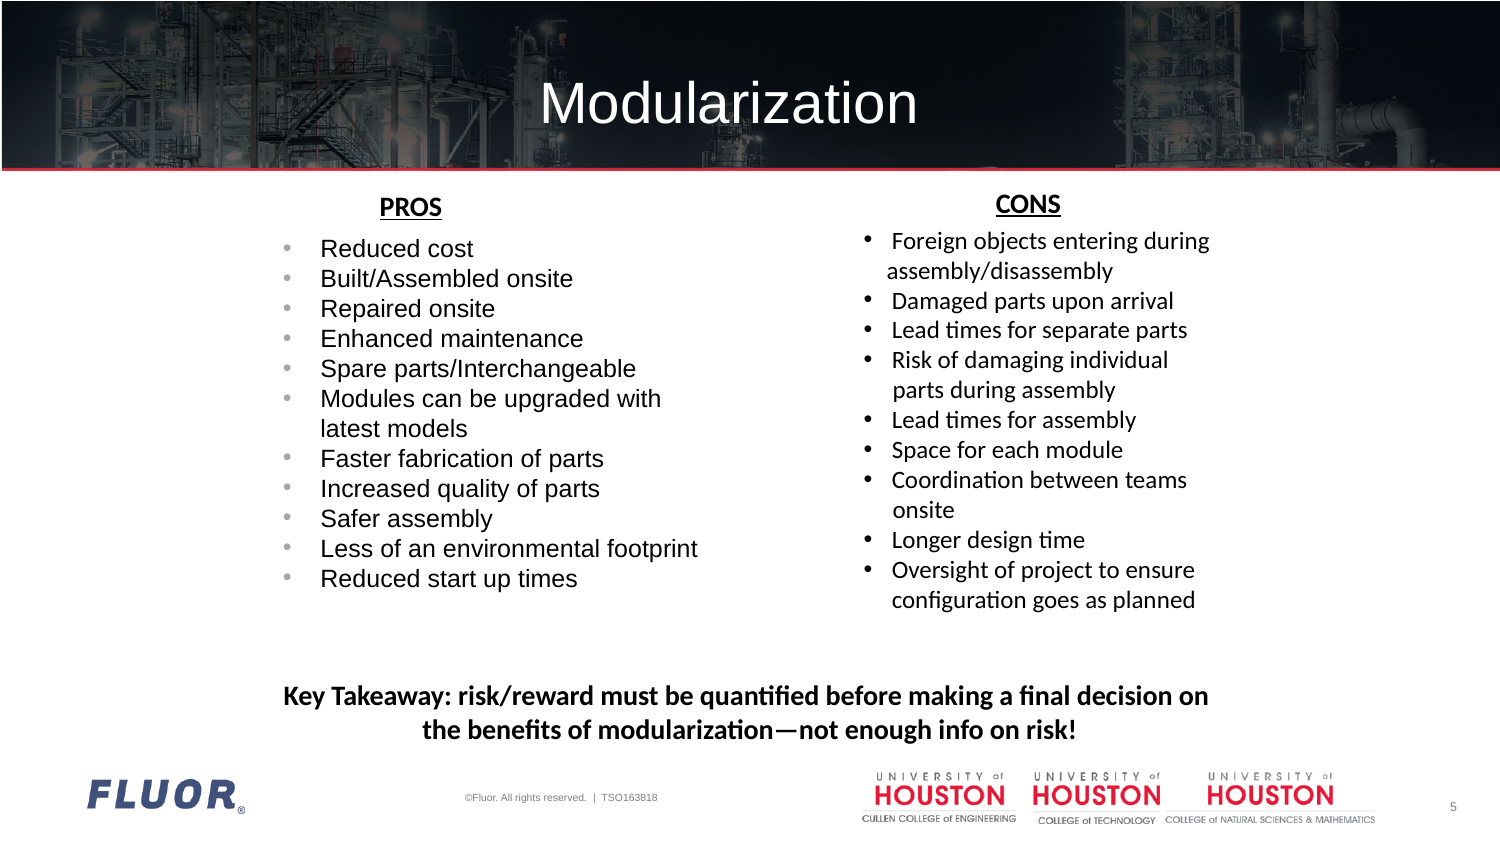

# Modularization
CONS
PROS
Foreign objects entering during
    assembly/disassembly
Damaged parts upon arrival
Lead times for separate parts
Risk of damaging individual
     parts during assembly
Lead times for assembly
Space for each module
Coordination between teams
     onsite
Longer design time
Oversight of project to ensure configuration goes as planned

Reduced cost
Built/Assembled onsite
Repaired onsite
Enhanced maintenance
Spare parts/Interchangeable
Modules can be upgraded with latest models
Faster fabrication of parts
Increased quality of parts
Safer assembly
Less of an environmental footprint
Reduced start up times

Key Takeaway: risk/reward must be quantified before making a final decision on
the benefits of modularization—not enough info on risk!